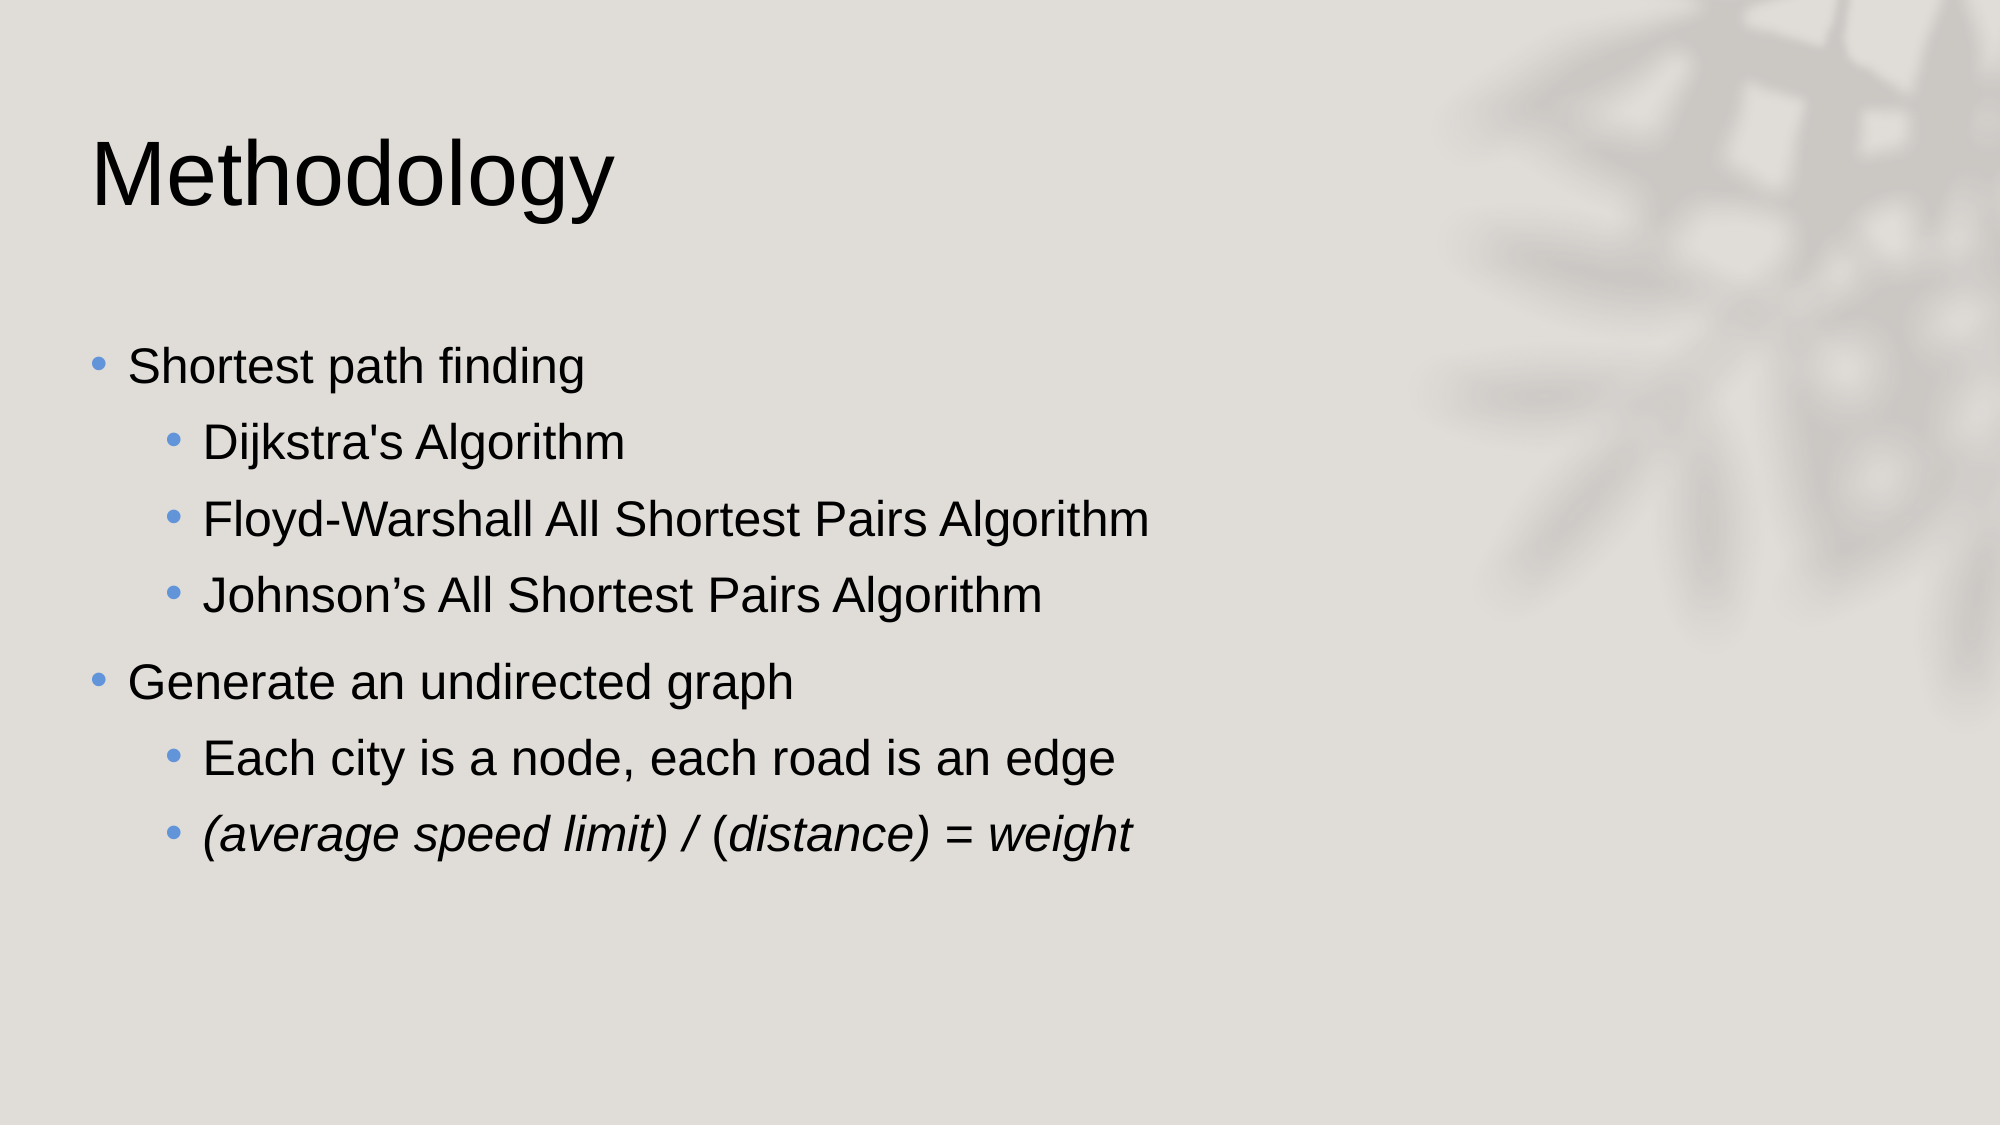

# Methodology
Shortest path finding
Dijkstra's Algorithm
Floyd-Warshall All Shortest Pairs Algorithm
Johnson’s All Shortest Pairs Algorithm
Generate an undirected graph
Each city is a node, each road is an edge
(average speed limit) / (distance) = weight